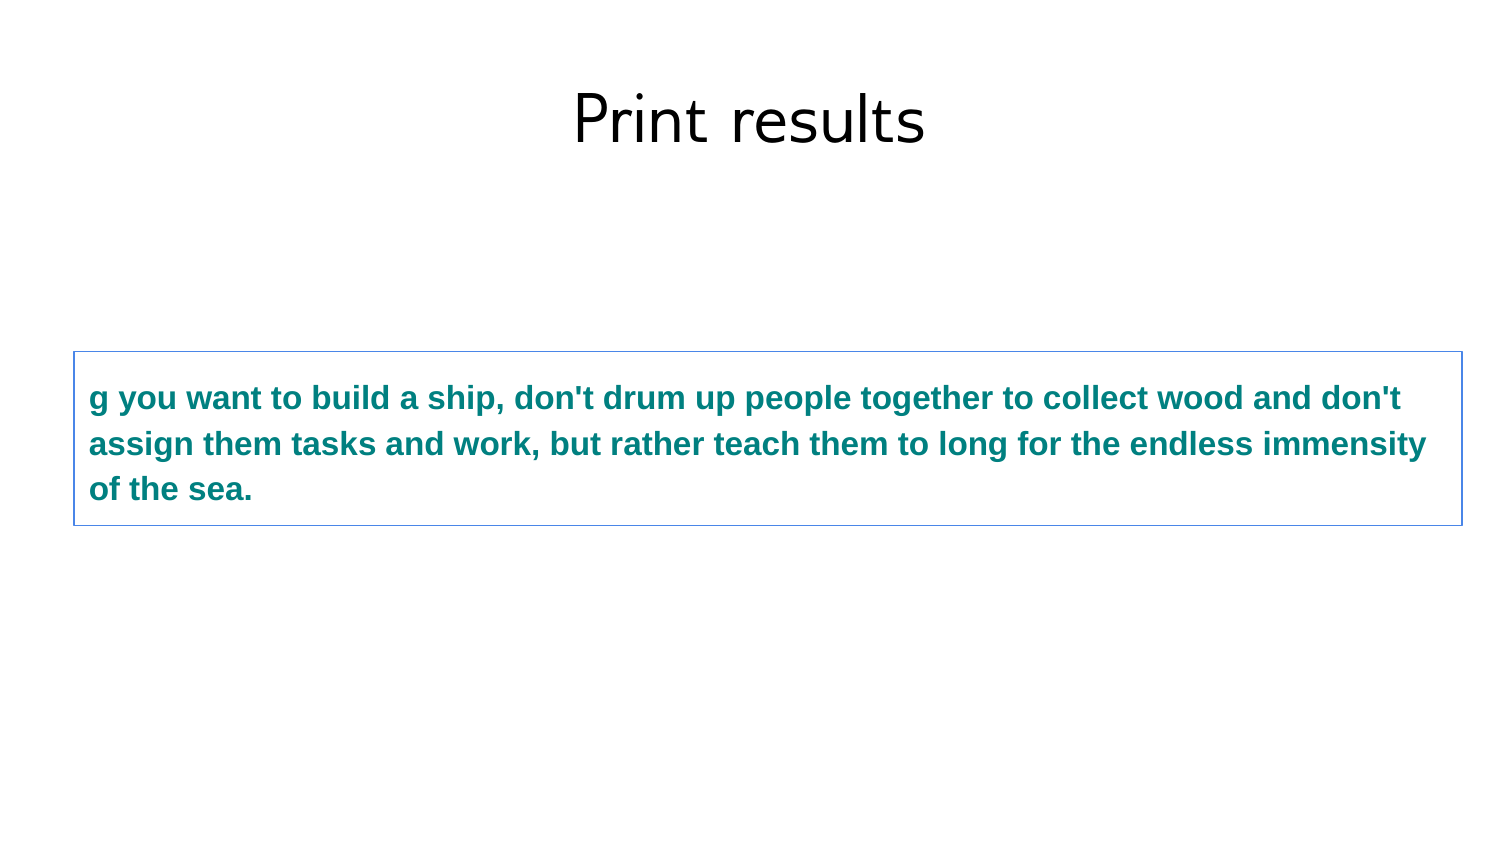

# Print results
g you want to build a ship, don't drum up people together to collect wood and don't assign them tasks and work, but rather teach them to long for the endless immensity of the sea.